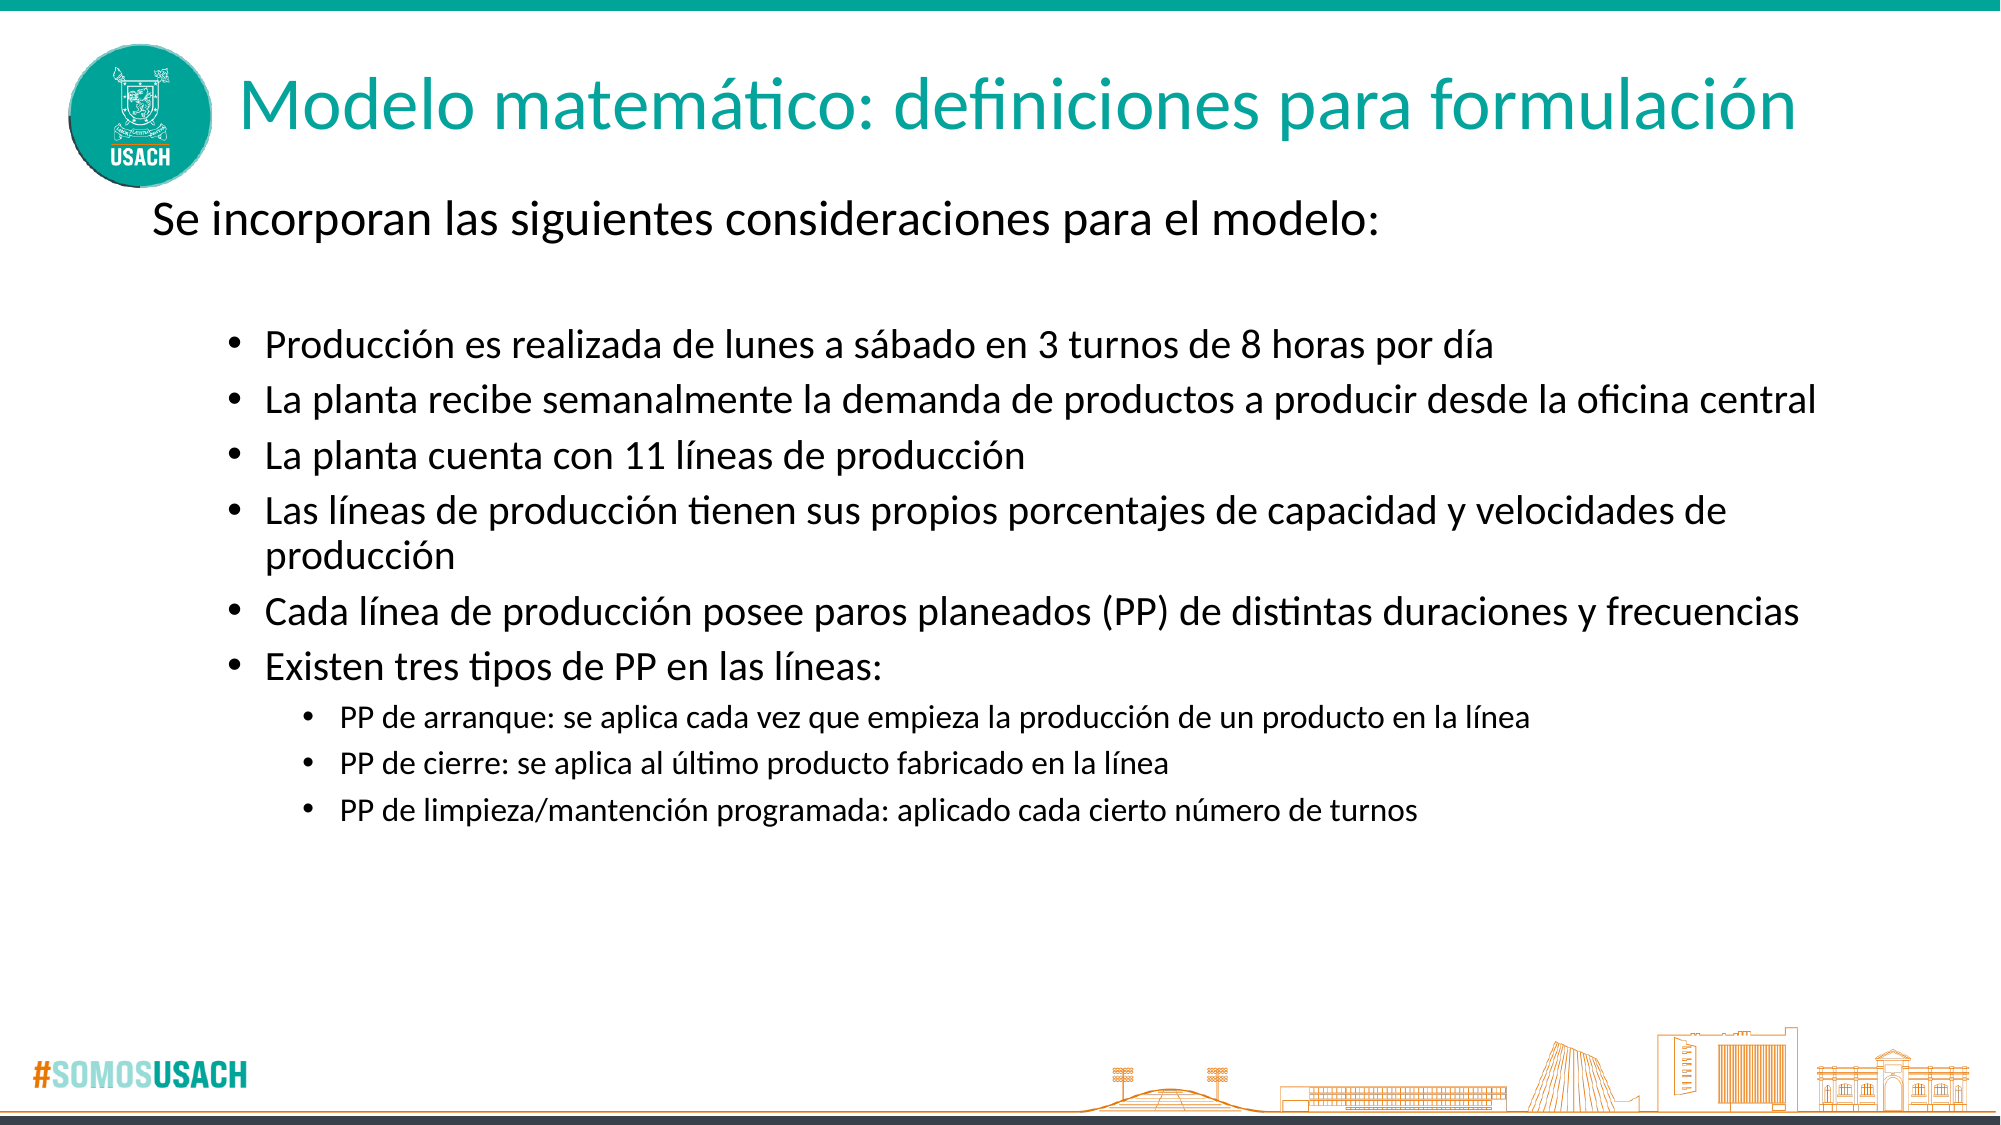

# Modelo matemático: definiciones para formulación
Se incorporan las siguientes consideraciones para el modelo:

Producción es realizada de lunes a sábado en 3 turnos de 8 horas por día
La planta recibe semanalmente la demanda de productos a producir desde la oficina central
La planta cuenta con 11 líneas de producción
Las líneas de producción tienen sus propios porcentajes de capacidad y velocidades de producción
Cada línea de producción posee paros planeados (PP) de distintas duraciones y frecuencias
Existen tres tipos de PP en las líneas:
PP de arranque: se aplica cada vez que empieza la producción de un producto en la línea
PP de cierre: se aplica al último producto fabricado en la línea
PP de limpieza/mantención programada: aplicado cada cierto número de turnos